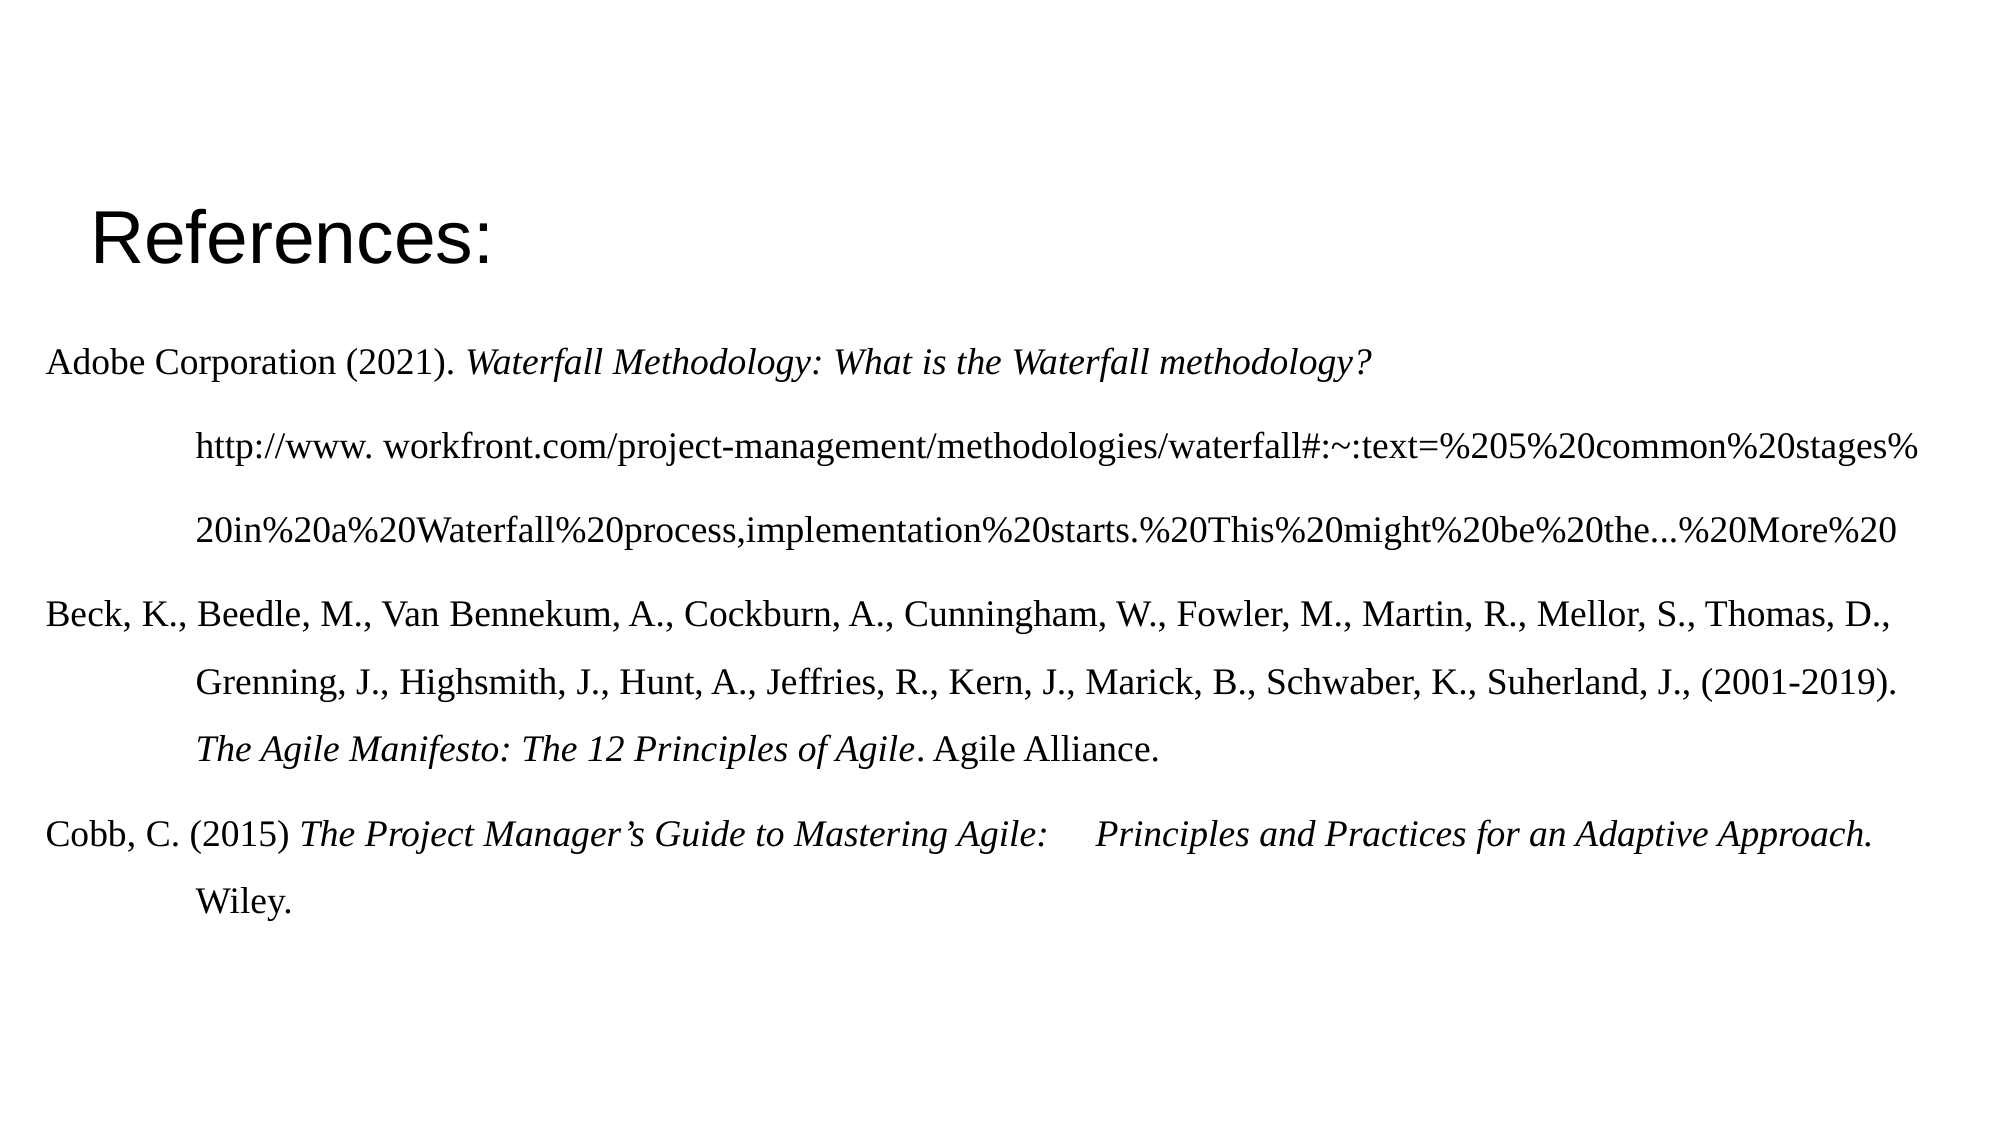

# References:
Adobe Corporation (2021). Waterfall Methodology: What is the Waterfall methodology?
	http://www. workfront.com/project-management/methodologies/waterfall#:~:text=%205%20common%20stages%
	20in%20a%20Waterfall%20process,implementation%20starts.%20This%20might%20be%20the...%20More%20
Beck, K., Beedle, M., Van Bennekum, A., Cockburn, A., Cunningham, W., Fowler, M., Martin, R., Mellor, S., Thomas, D., 	Grenning, J., Highsmith, J., Hunt, A., Jeffries, R., Kern, J., Marick, B., Schwaber, K., Suherland, J., (2001-2019).  	The Agile Manifesto: The 12 Principles of Agile. Agile Alliance.
Cobb, C. (2015) The Project Manager’s Guide to Mastering Agile:  	Principles and Practices for an Adaptive Approach. 	Wiley.